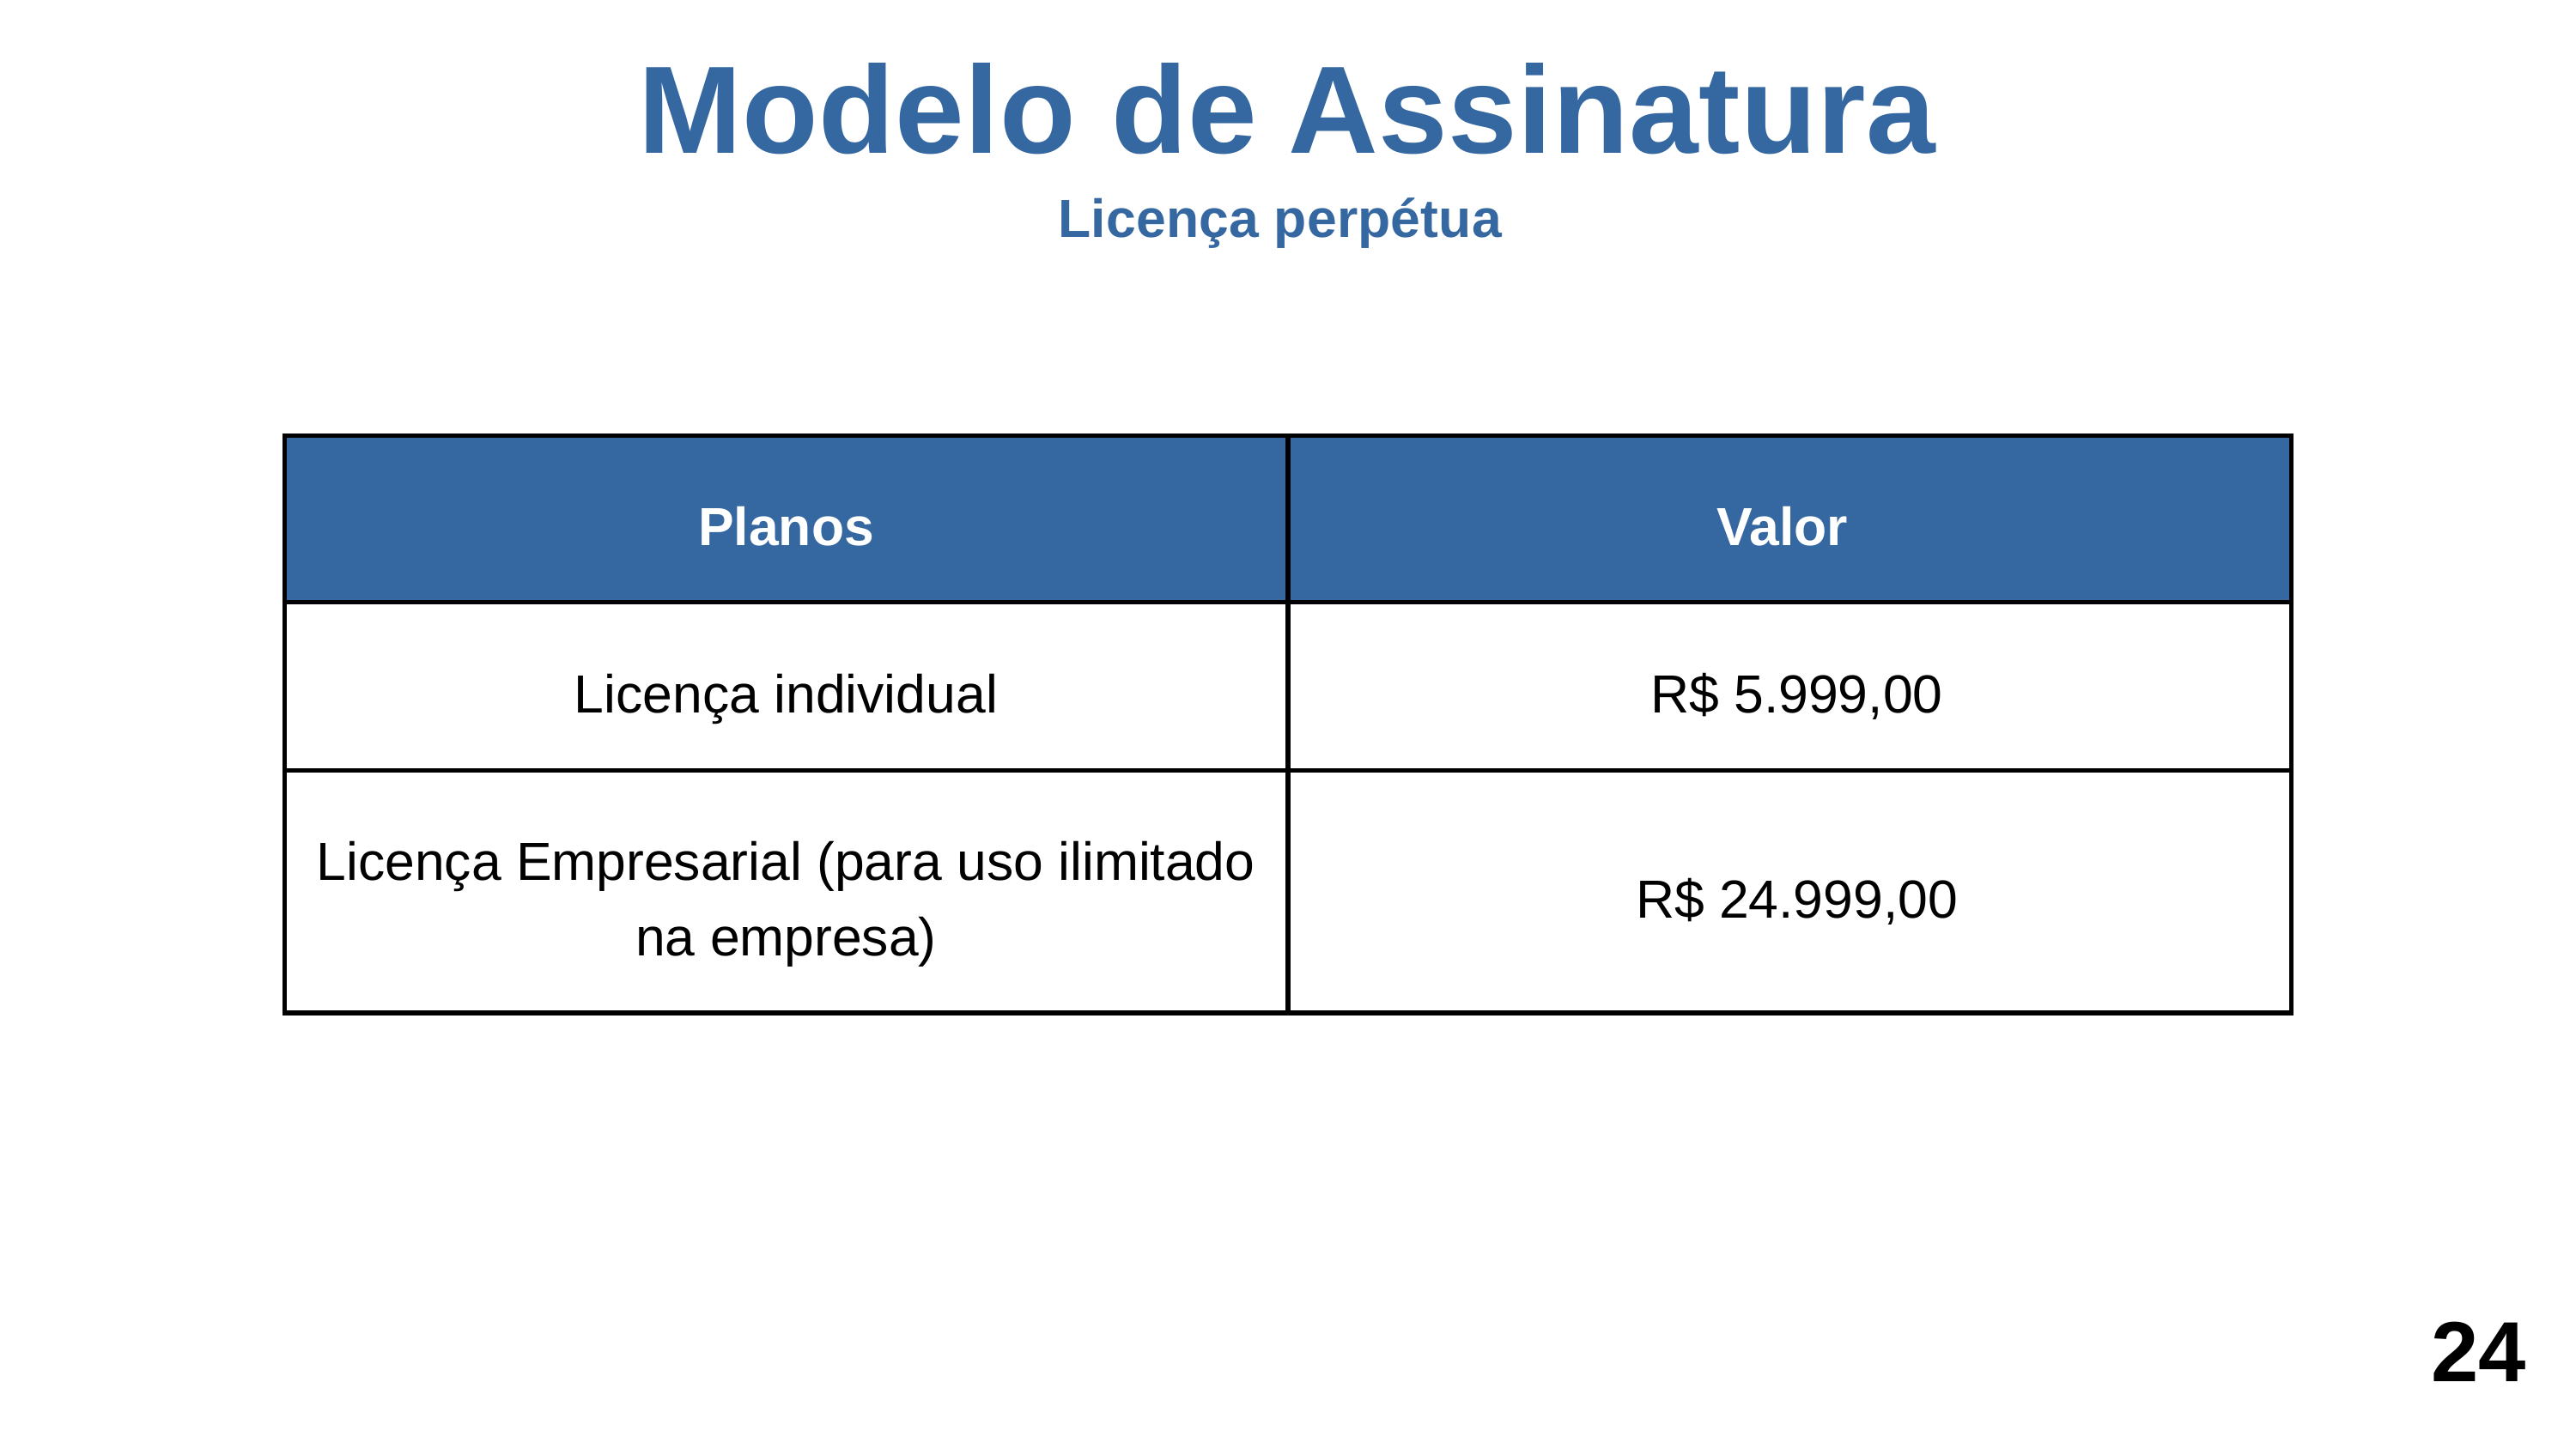

Modelo de Assinatura
Licença perpétua
| Planos | Valor |
| --- | --- |
| Licença individual | R$ 5.999,00 |
| Licença Empresarial (para uso ilimitado na empresa) | R$ 24.999,00 |
24